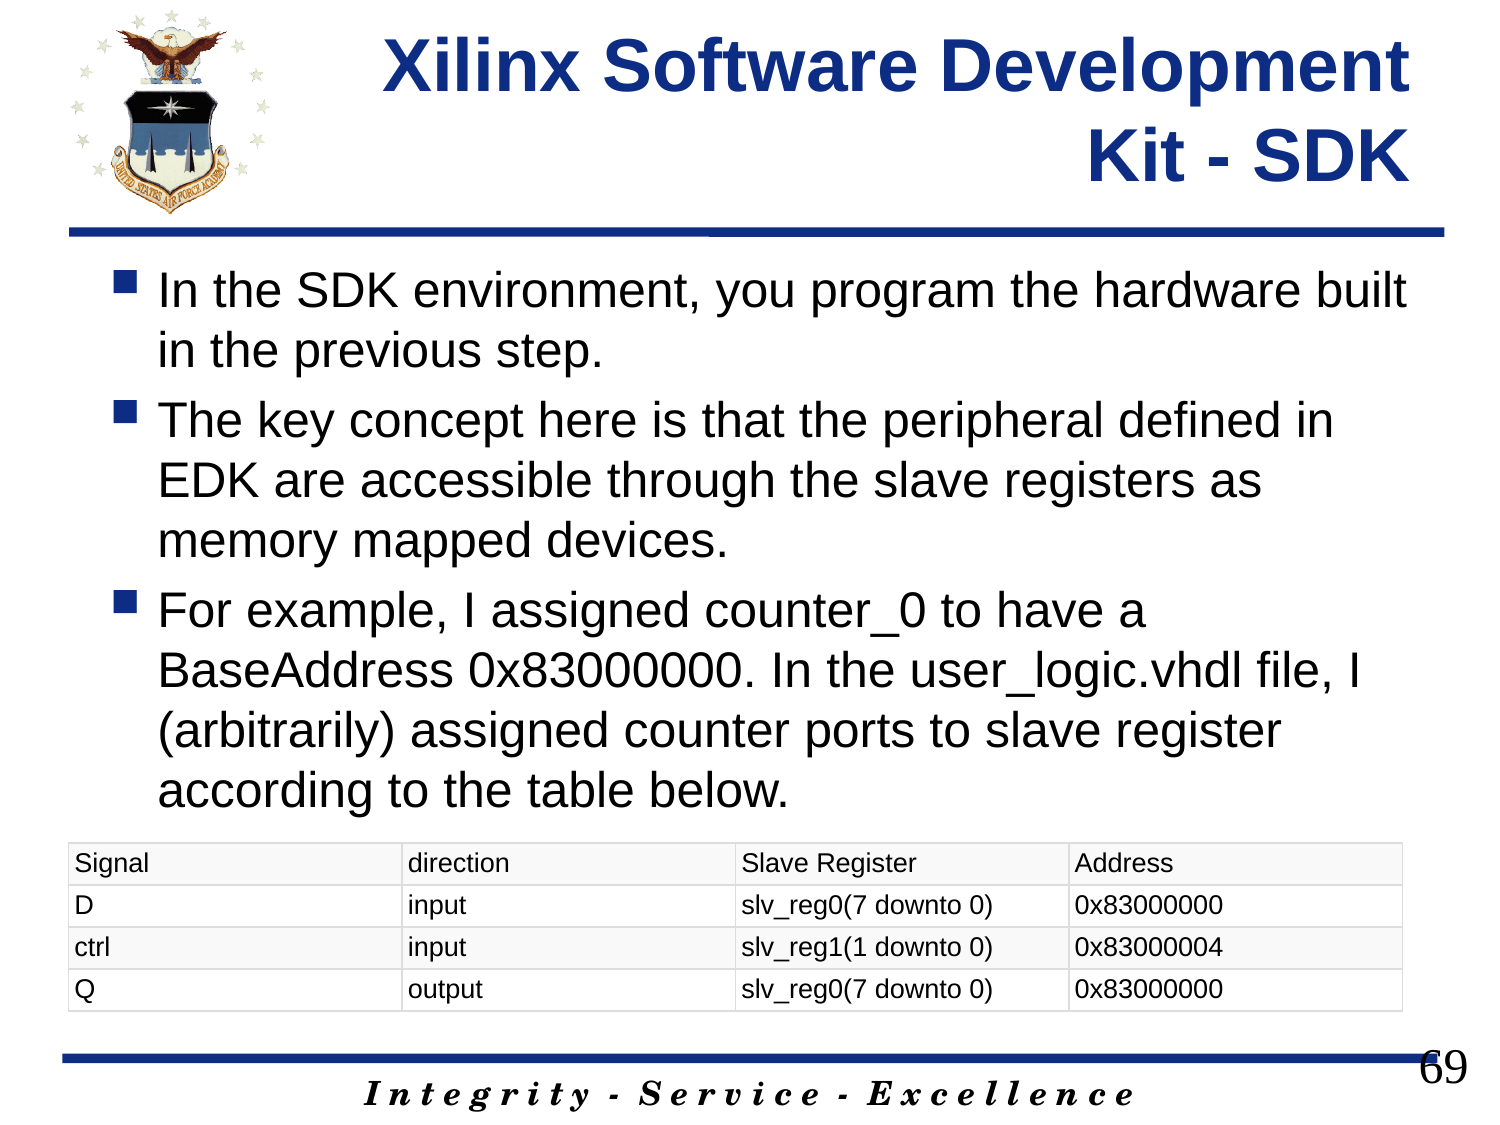

# Xilinx Software Development Kit - SDK
In the SDK environment, you program the hardware built in the previous step.
The key concept here is that the peripheral defined in EDK are accessible through the slave registers as memory mapped devices.
For example, I assigned counter_0 to have a BaseAddress 0x83000000. In the user_logic.vhdl file, I (arbitrarily) assigned counter ports to slave register according to the table below.

| Signal | direction | Slave Register | Address |
| --- | --- | --- | --- |
| D | input | slv\_reg0(7 downto 0) | 0x83000000 |
| ctrl | input | slv\_reg1(1 downto 0) | 0x83000004 |
| Q | output | slv\_reg0(7 downto 0) | 0x83000000 |
69